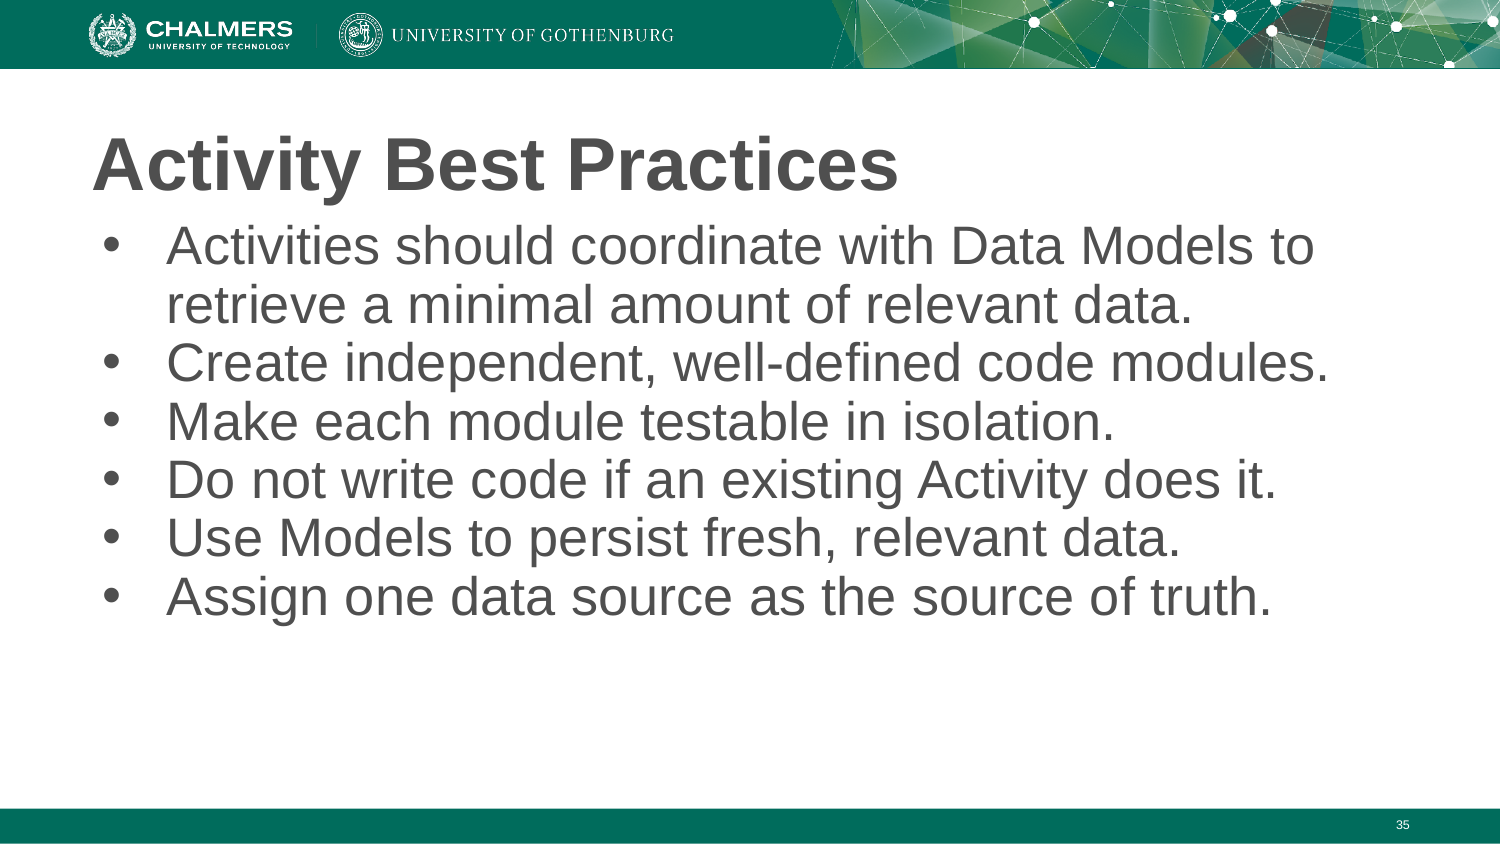

# Activity Best Practices
Activities should coordinate with Data Models to retrieve a minimal amount of relevant data.
Create independent, well-defined code modules.
Make each module testable in isolation.
Do not write code if an existing Activity does it.
Use Models to persist fresh, relevant data.
Assign one data source as the source of truth.
35